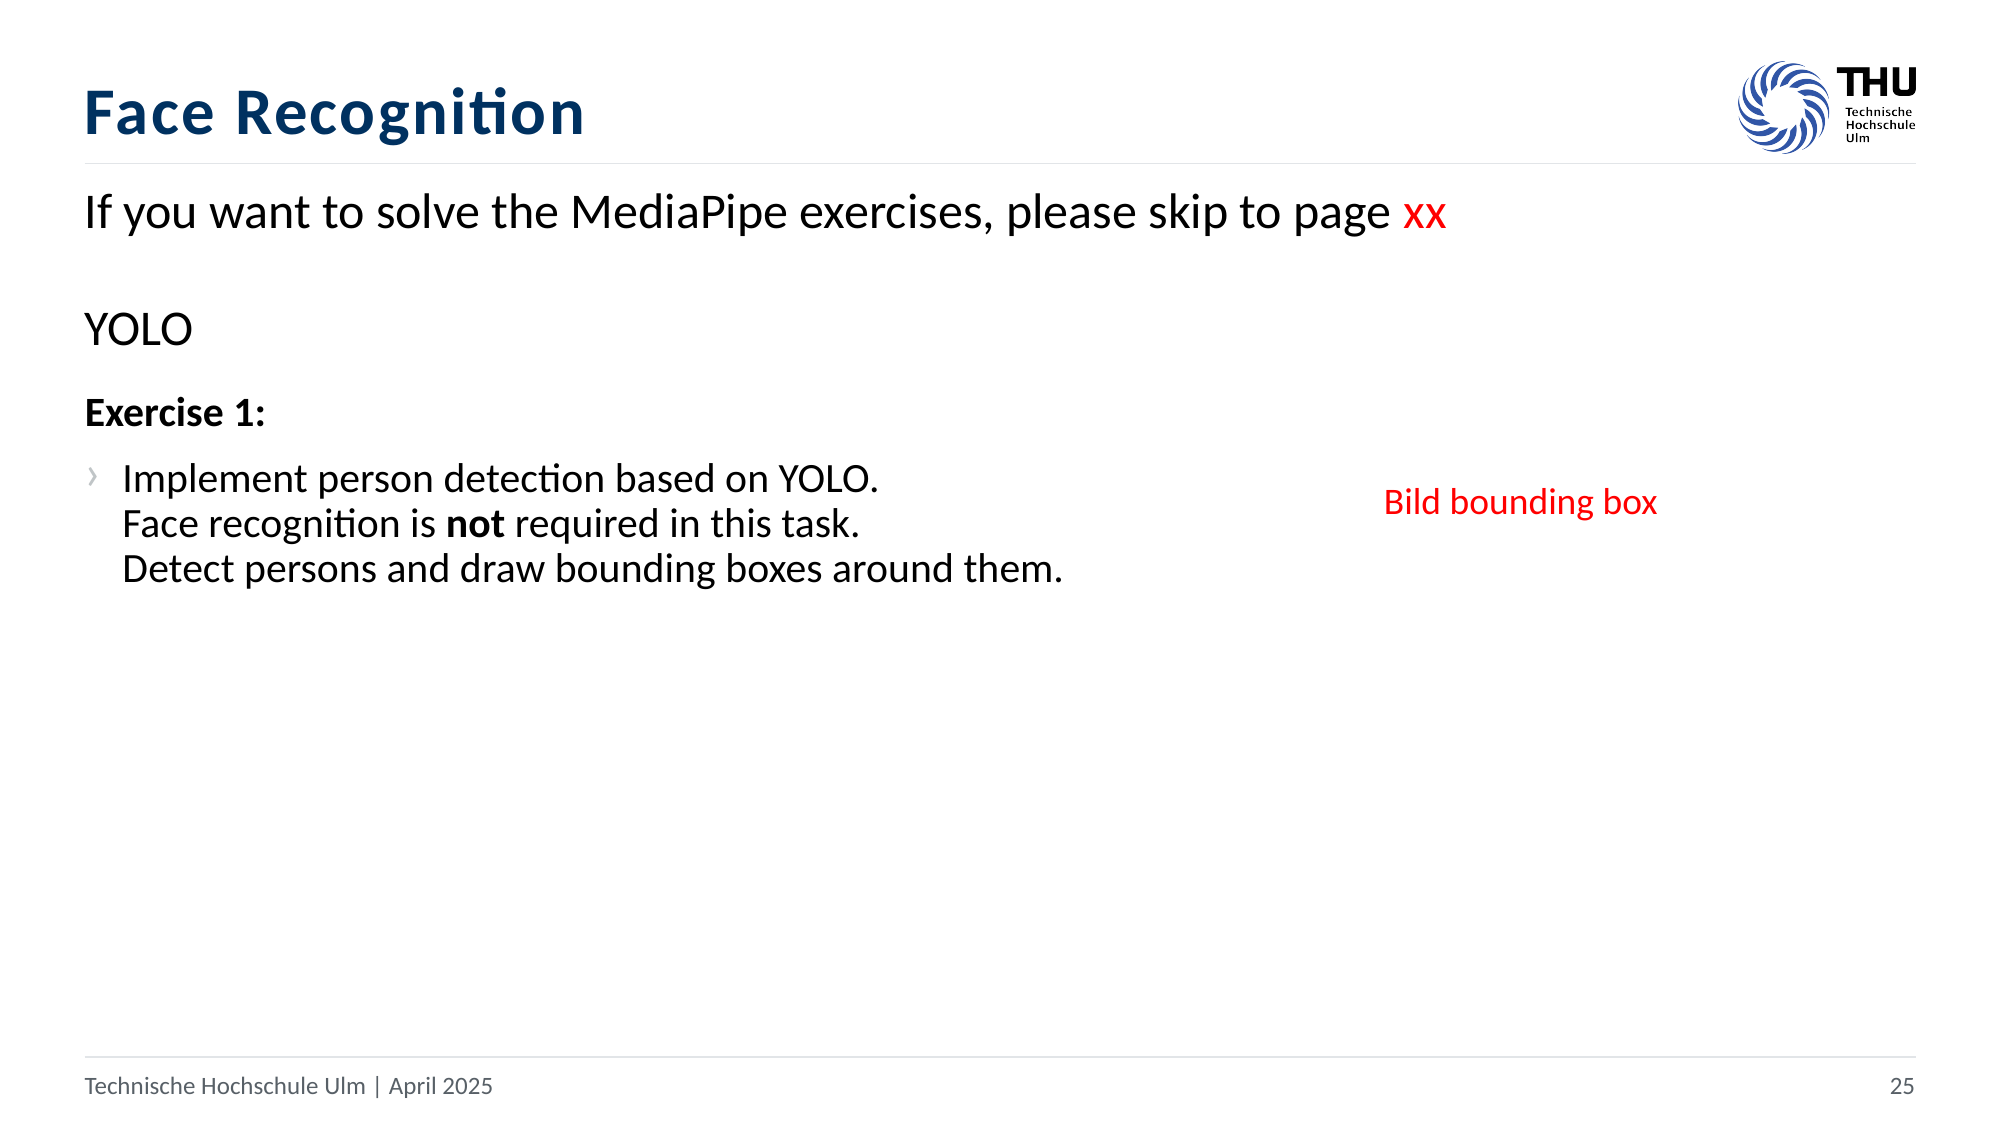

# Face Recognition
If you want to solve the MediaPipe exercises, please skip to page xx
YOLO
Exercise 1:
Implement person detection based on YOLO.
Face recognition is not required in this task.
Detect persons and draw bounding boxes around them.

Bild bounding box
Technische Hochschule Ulm | April 2025